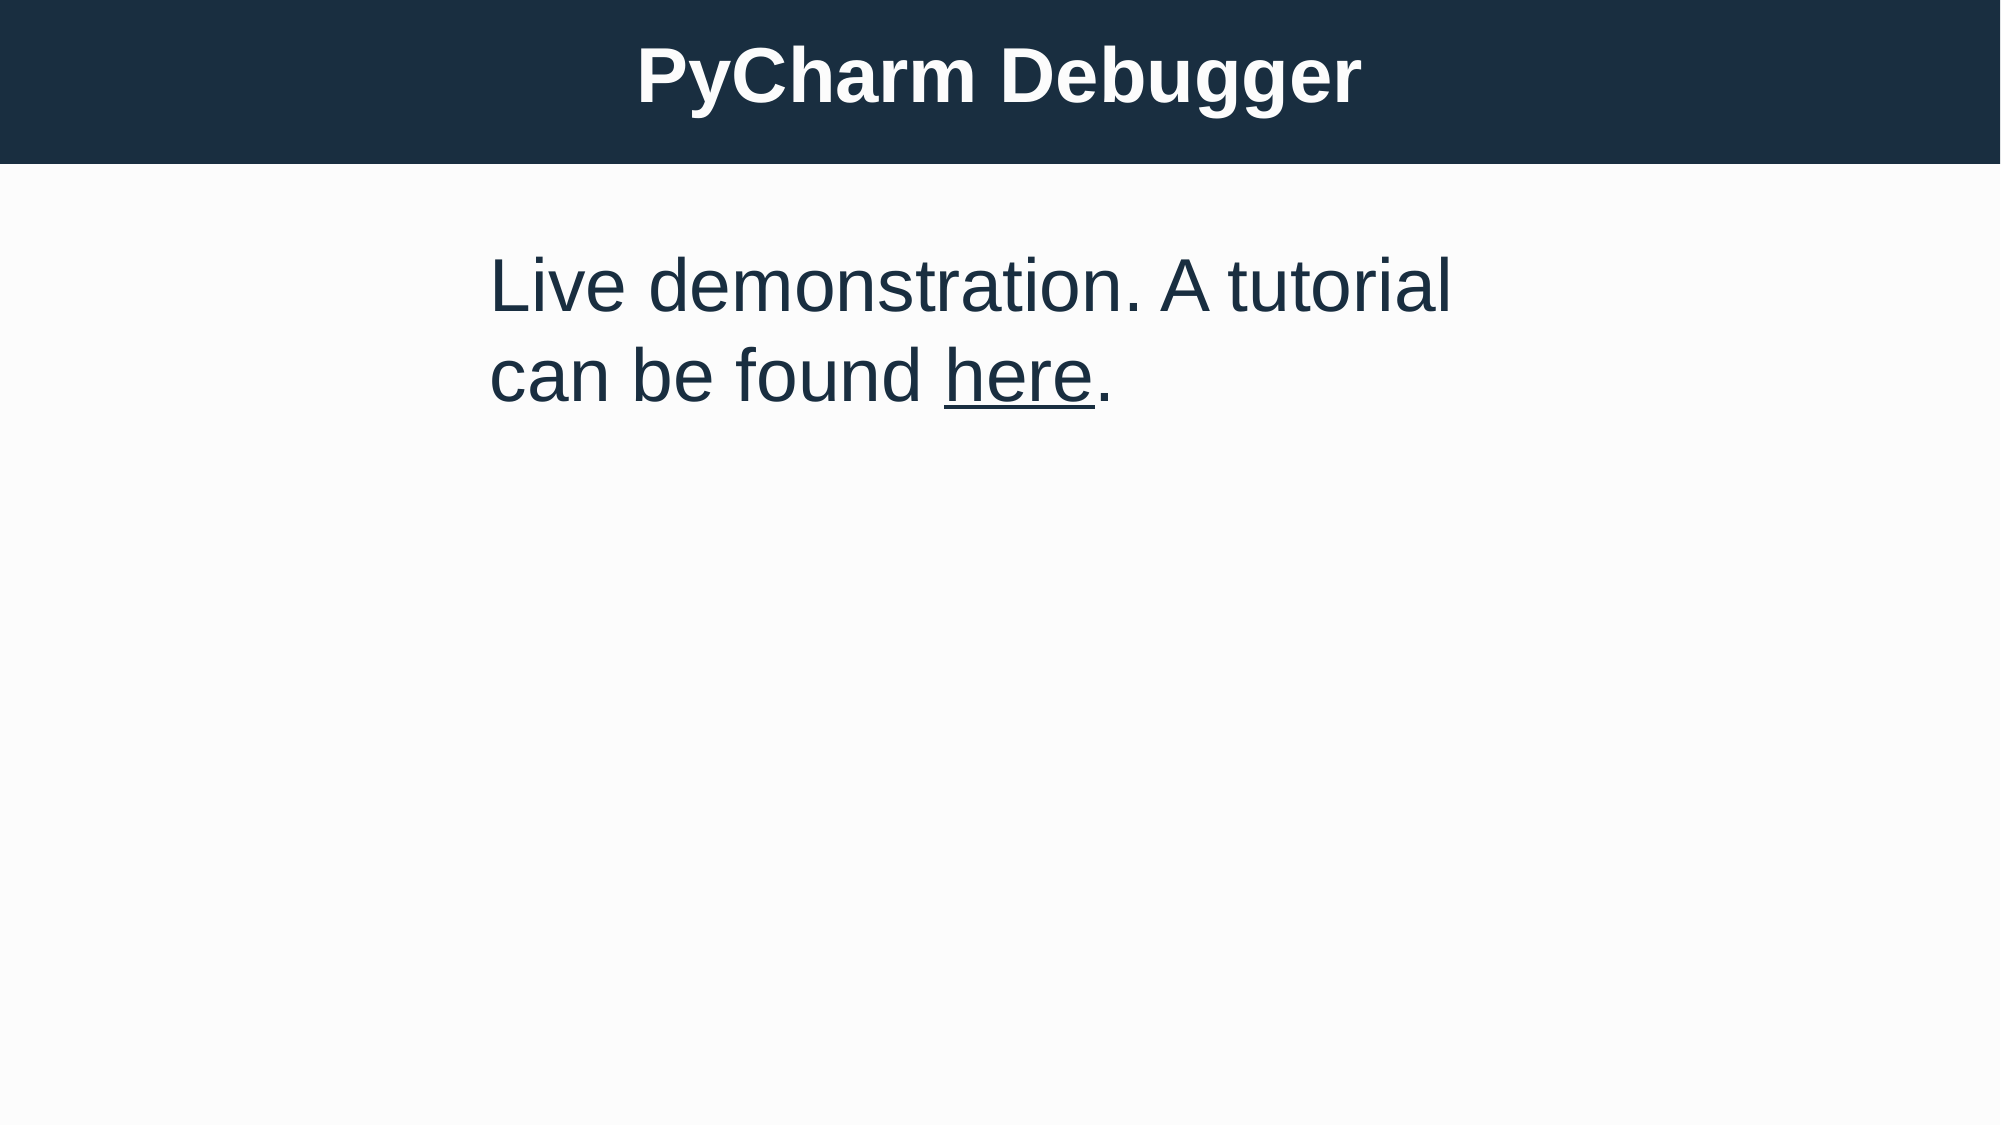

# PyCharm Debugger
Live demonstration. A tutorial can be found here.